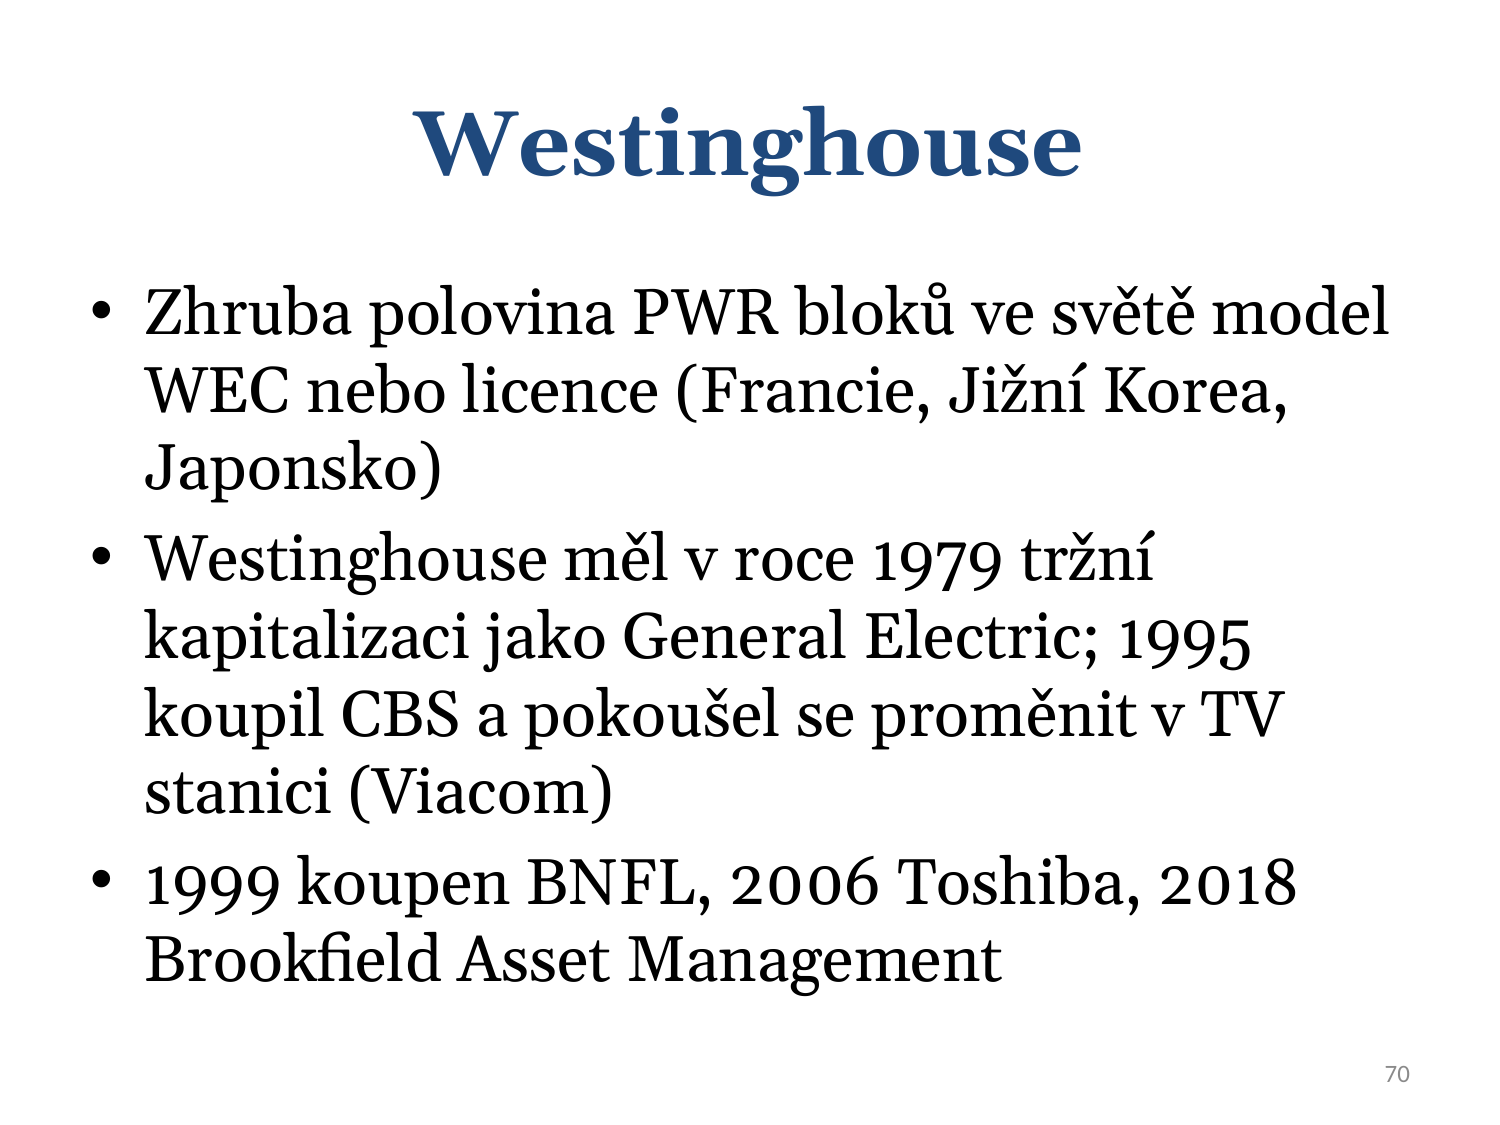

# Westinghouse
Zhruba polovina PWR bloků ve světě model WEC nebo licence (Francie, Jižní Korea, Japonsko)
Westinghouse měl v roce 1979 tržní kapitalizaci jako General Electric; 1995 koupil CBS a pokoušel se proměnit v TV stanici (Viacom)
1999 koupen BNFL, 2006 Toshiba, 2018 Brookfield Asset Management

70